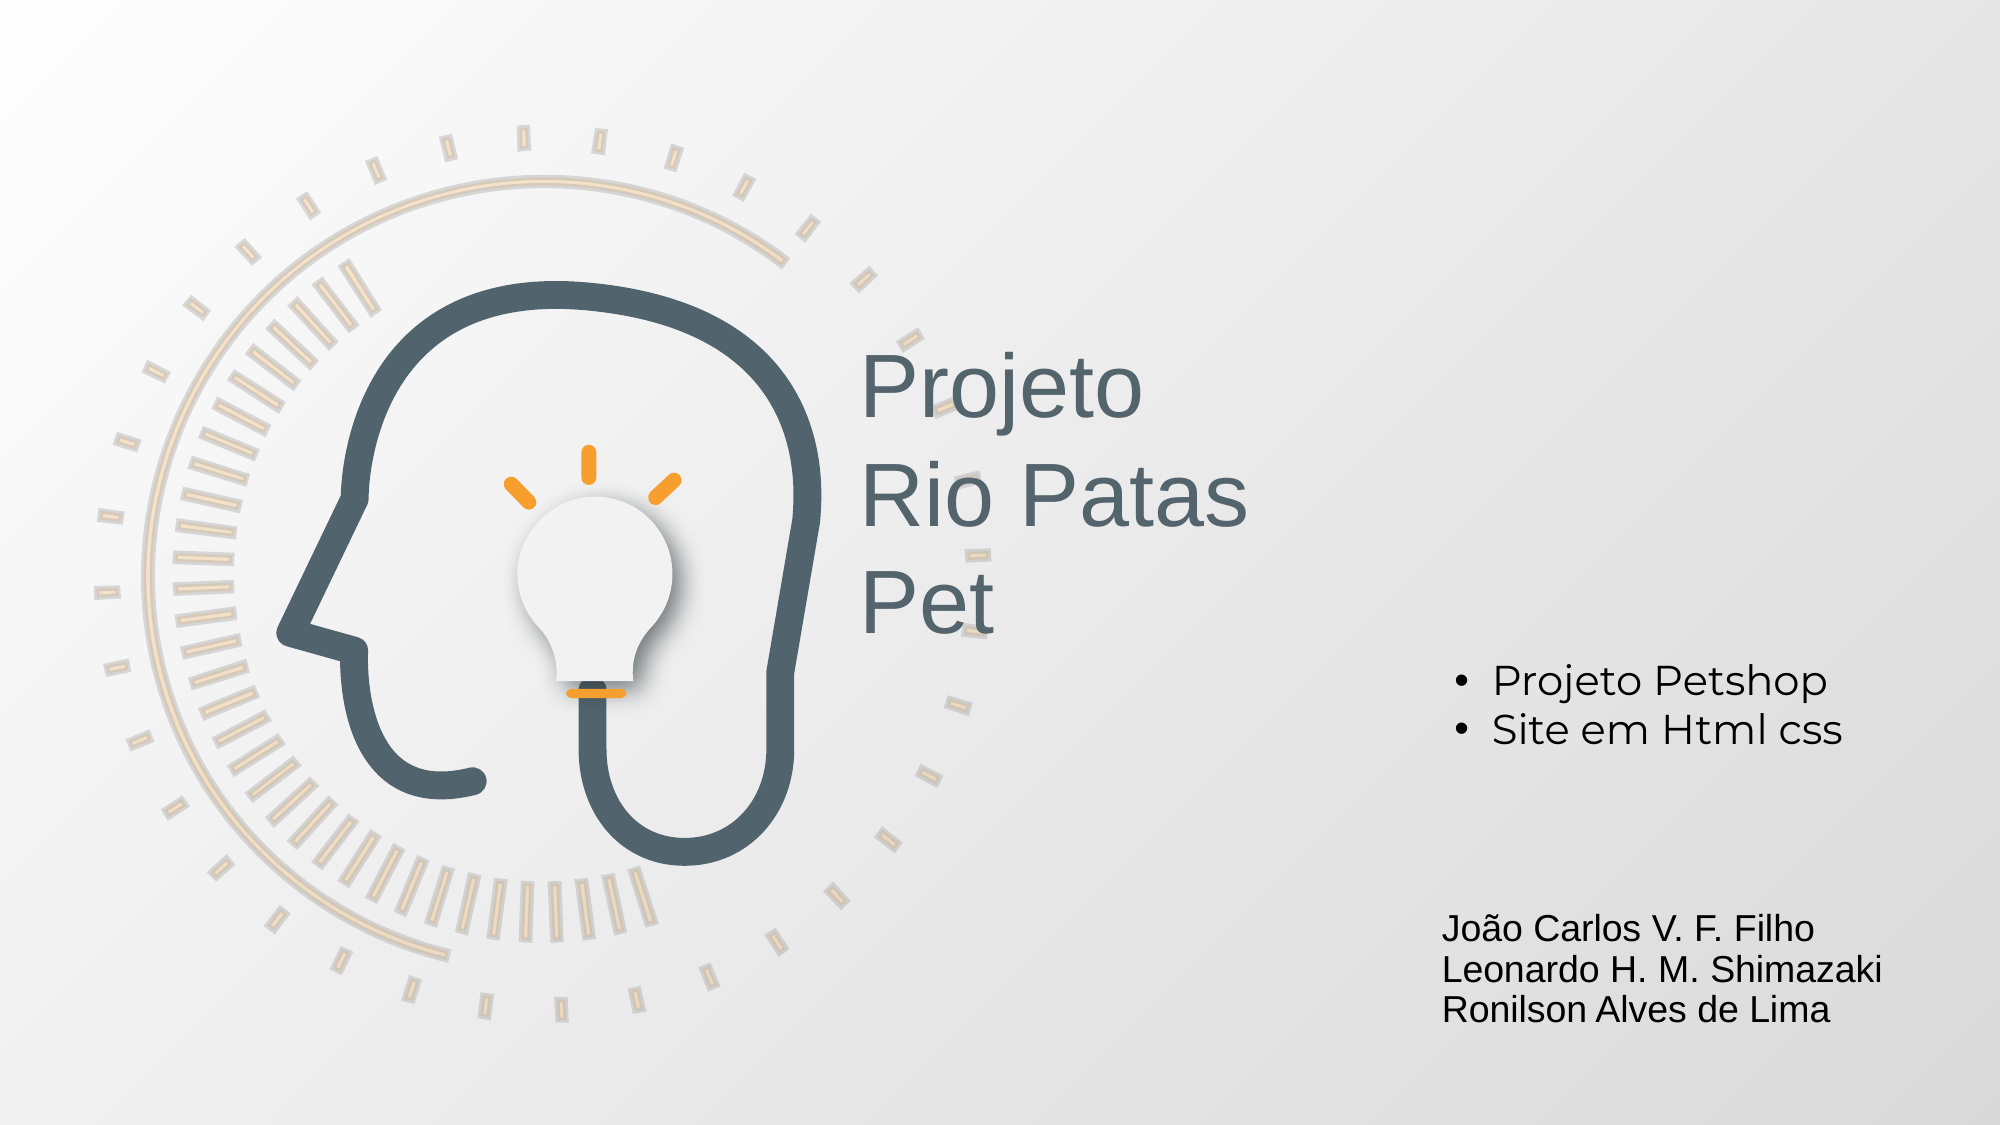

Projeto
Rio Patas
Pet
54

Projeto Petshop
Site em Html css
João Carlos V. F. Filho
Leonardo H. M. Shimazaki
Ronilson Alves de Lima